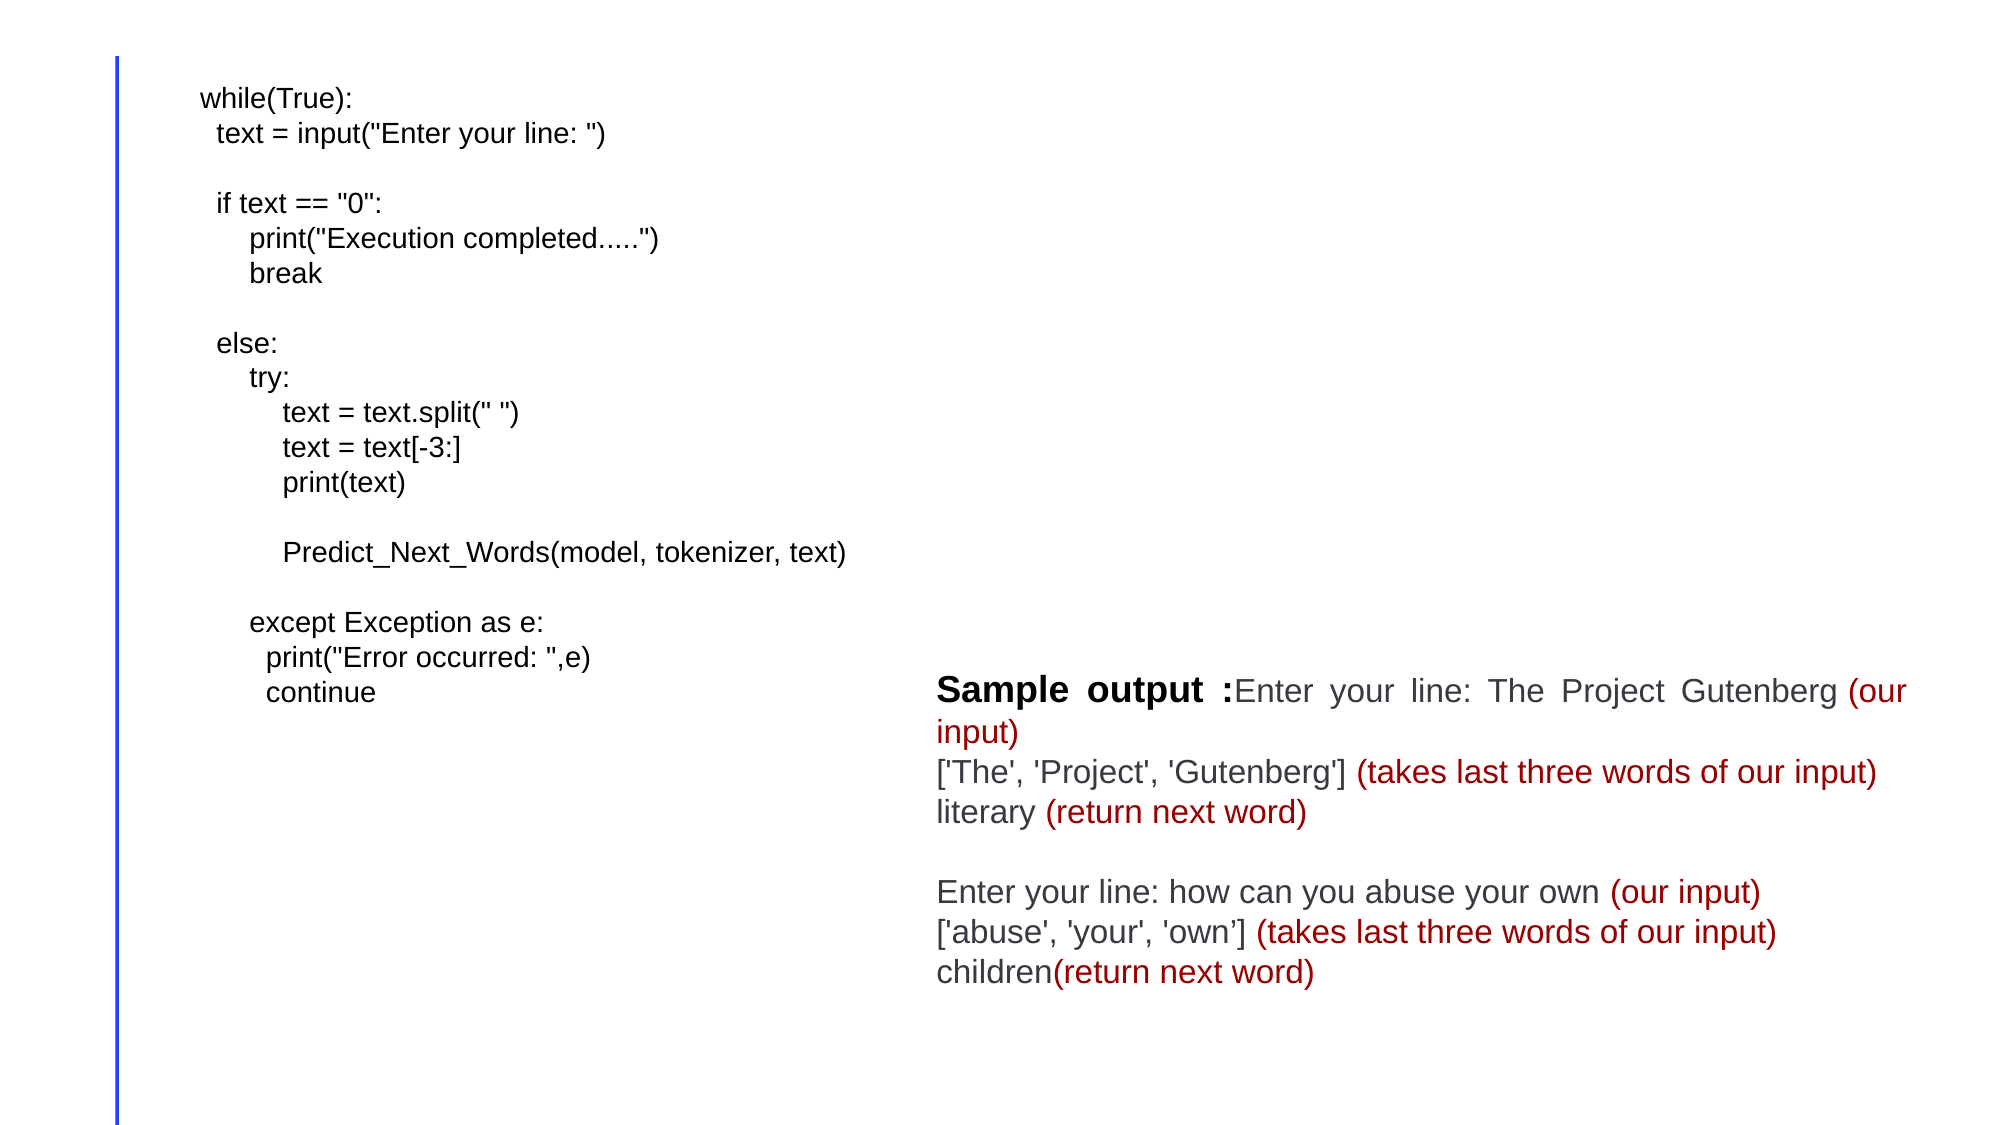

while(True):
  text = input("Enter your line: ")

  if text == "0":
      print("Execution completed.....")
      break

  else:
      try:
          text = text.split(" ")
          text = text[-3:]
          print(text)

          Predict_Next_Words(model, tokenizer, text)

      except Exception as e:
        print("Error occurred: ",e)
        continue
Sample output :Enter your line: The Project Gutenberg (our input)
['The', 'Project', 'Gutenberg'] (takes last three words of our input)
literary (return next word)

Enter your line: how can you abuse your own (our input)
['abuse', 'your', 'own’] (takes last three words of our input)
children(return next word)